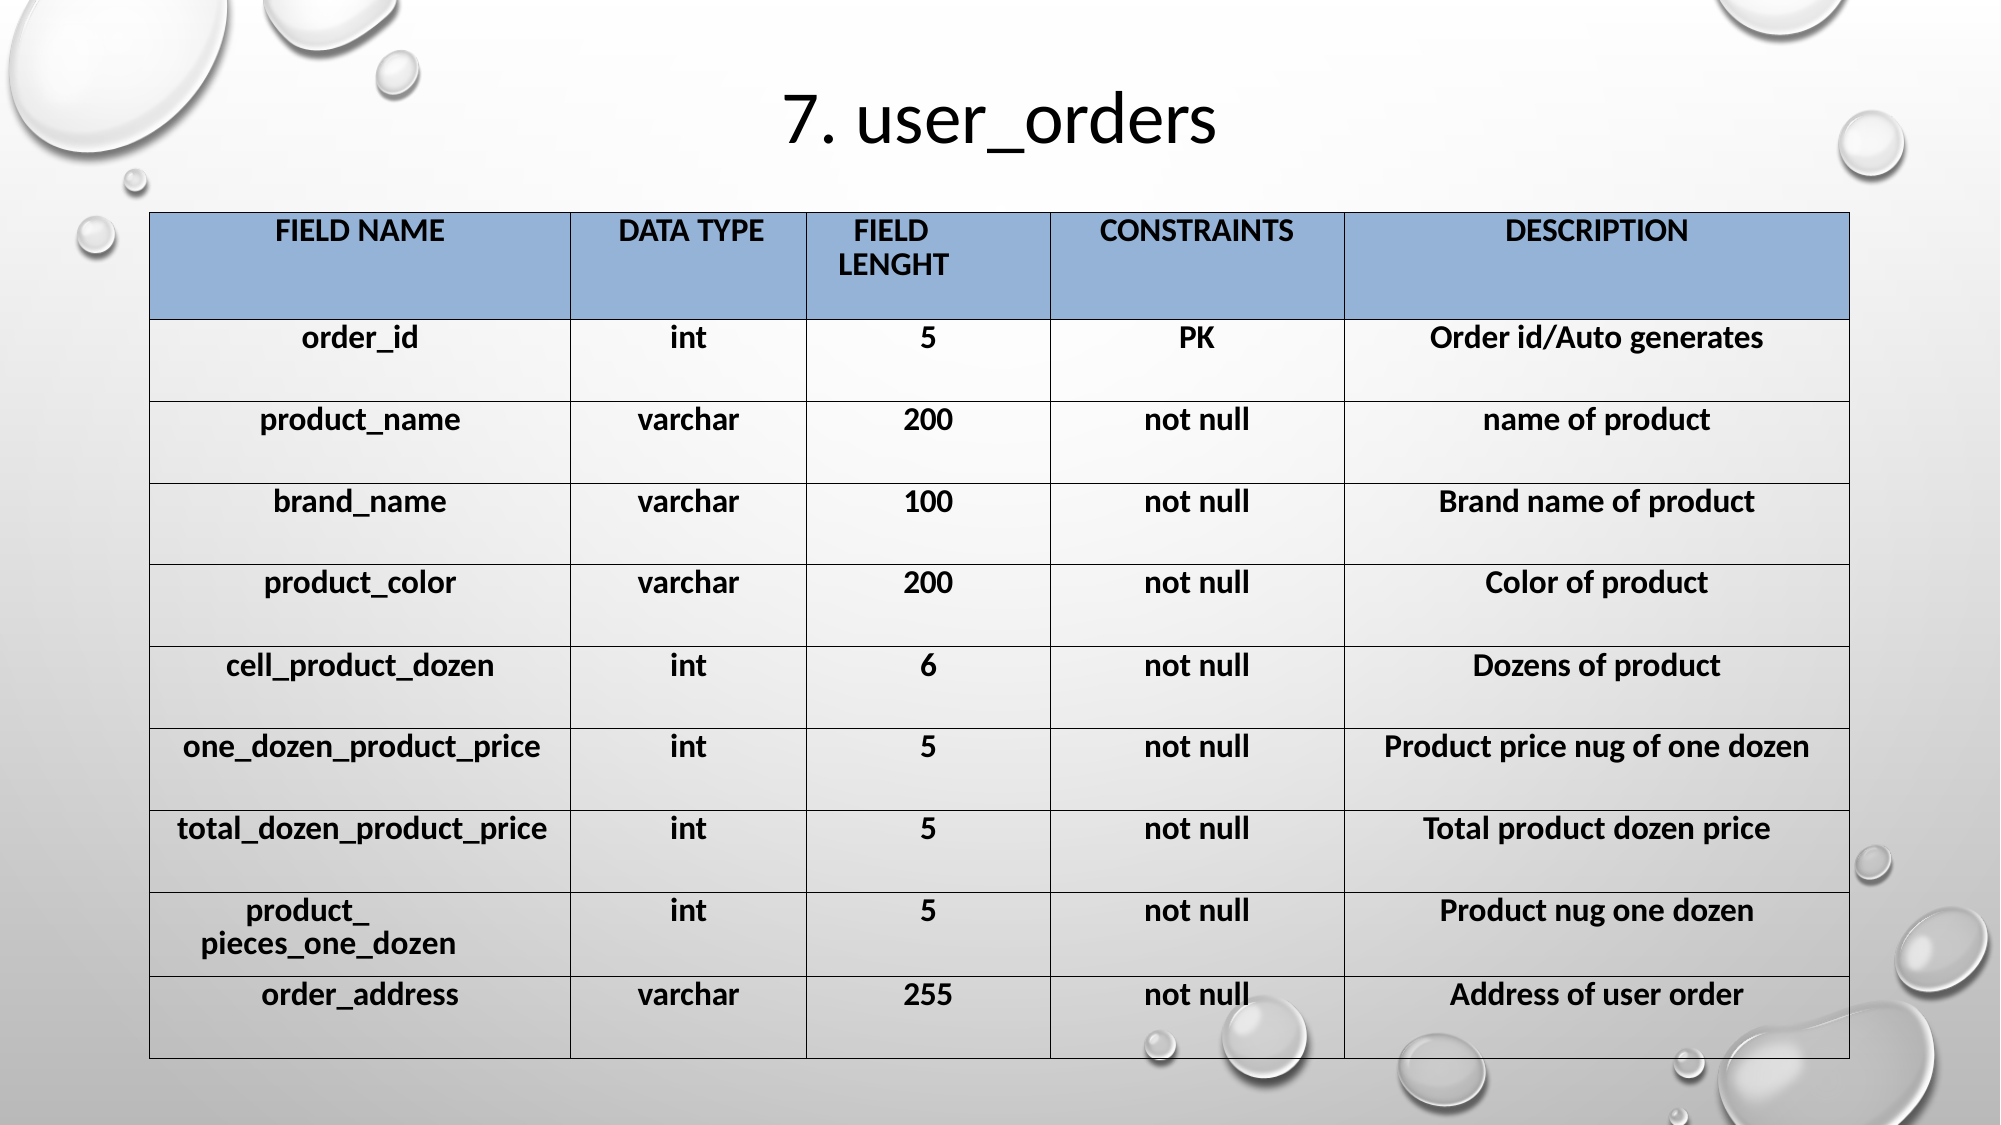

# 7. user_orders
| FIELD NAME | DATA TYPE | FIELD LENGHT | CONSTRAINTS | DESCRIPTION |
| --- | --- | --- | --- | --- |
| order\_id | int | 5 | PK | Order id/Auto generates |
| product\_name | varchar | 200 | not null | name of product |
| brand\_name | varchar | 100 | not null | Brand name of product |
| product\_color | varchar | 200 | not null | Color of product |
| cell\_product\_dozen | int | 6 | not null | Dozens of product |
| one\_dozen\_product\_price | int | 5 | not null | Product price nug of one dozen |
| total\_dozen\_product\_price | int | 5 | not null | Total product dozen price |
| product\_ pieces\_one\_dozen | int | 5 | not null | Product nug one dozen |
| order\_address | varchar | 255 | not null | Address of user order |